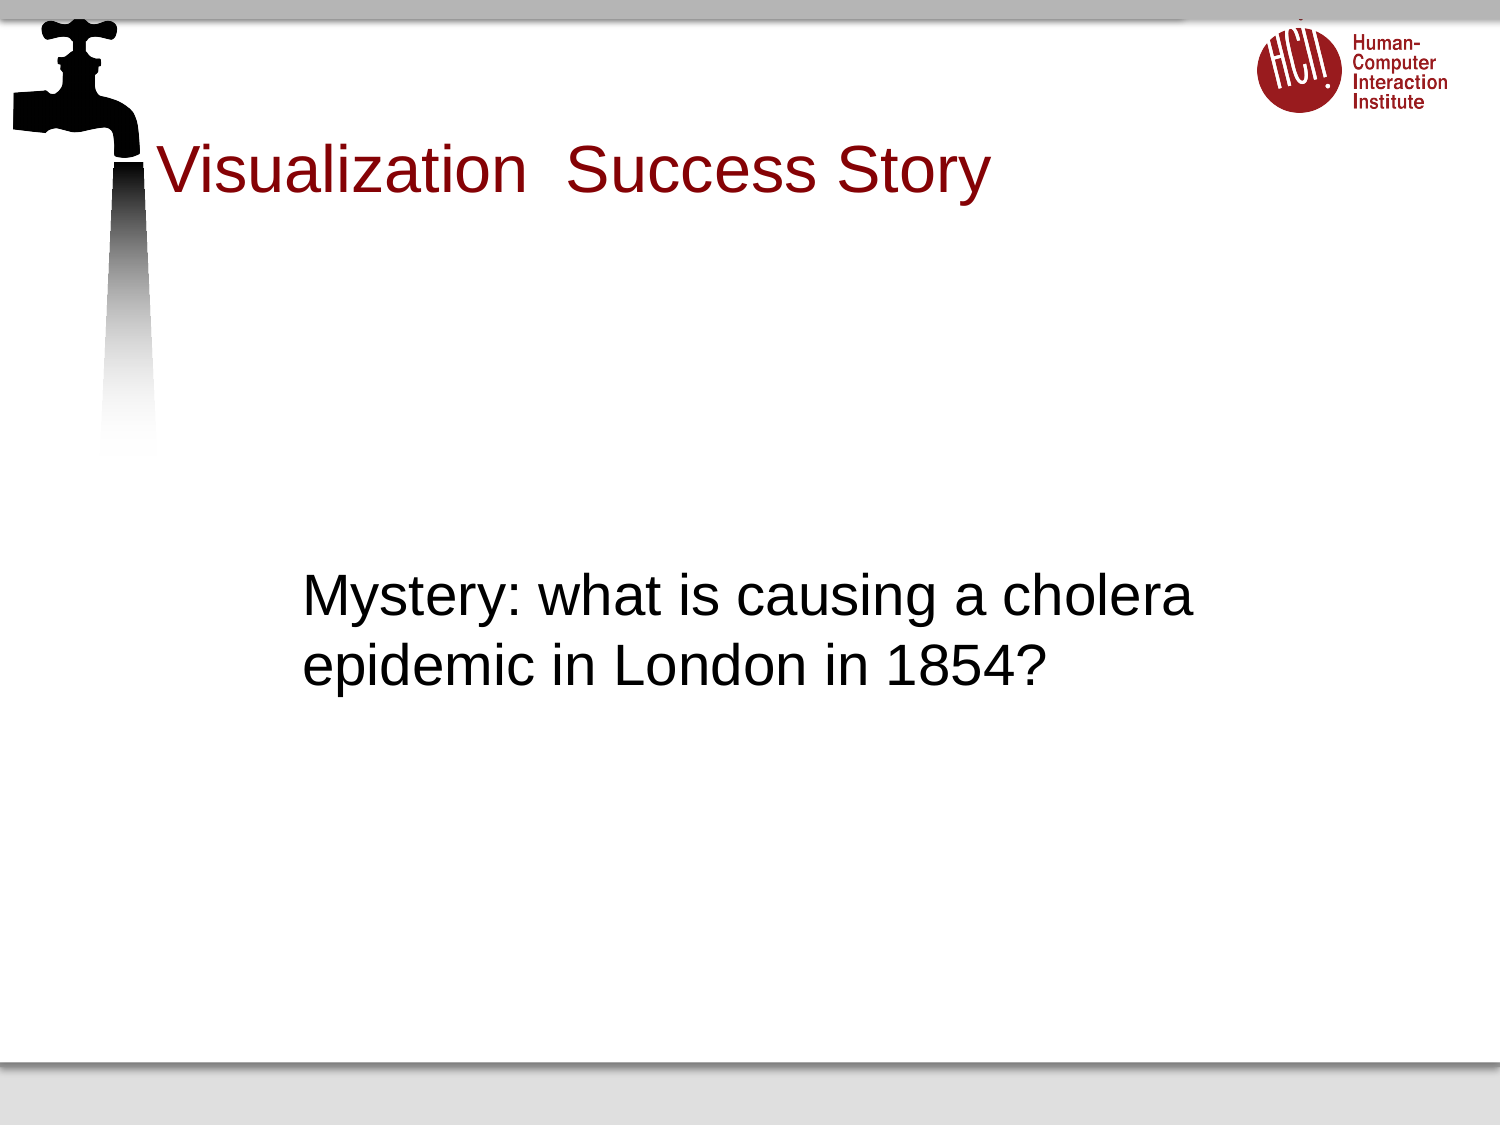

# Visualization  Success Story
Mystery: what is causing a cholera epidemic in London in 1854?